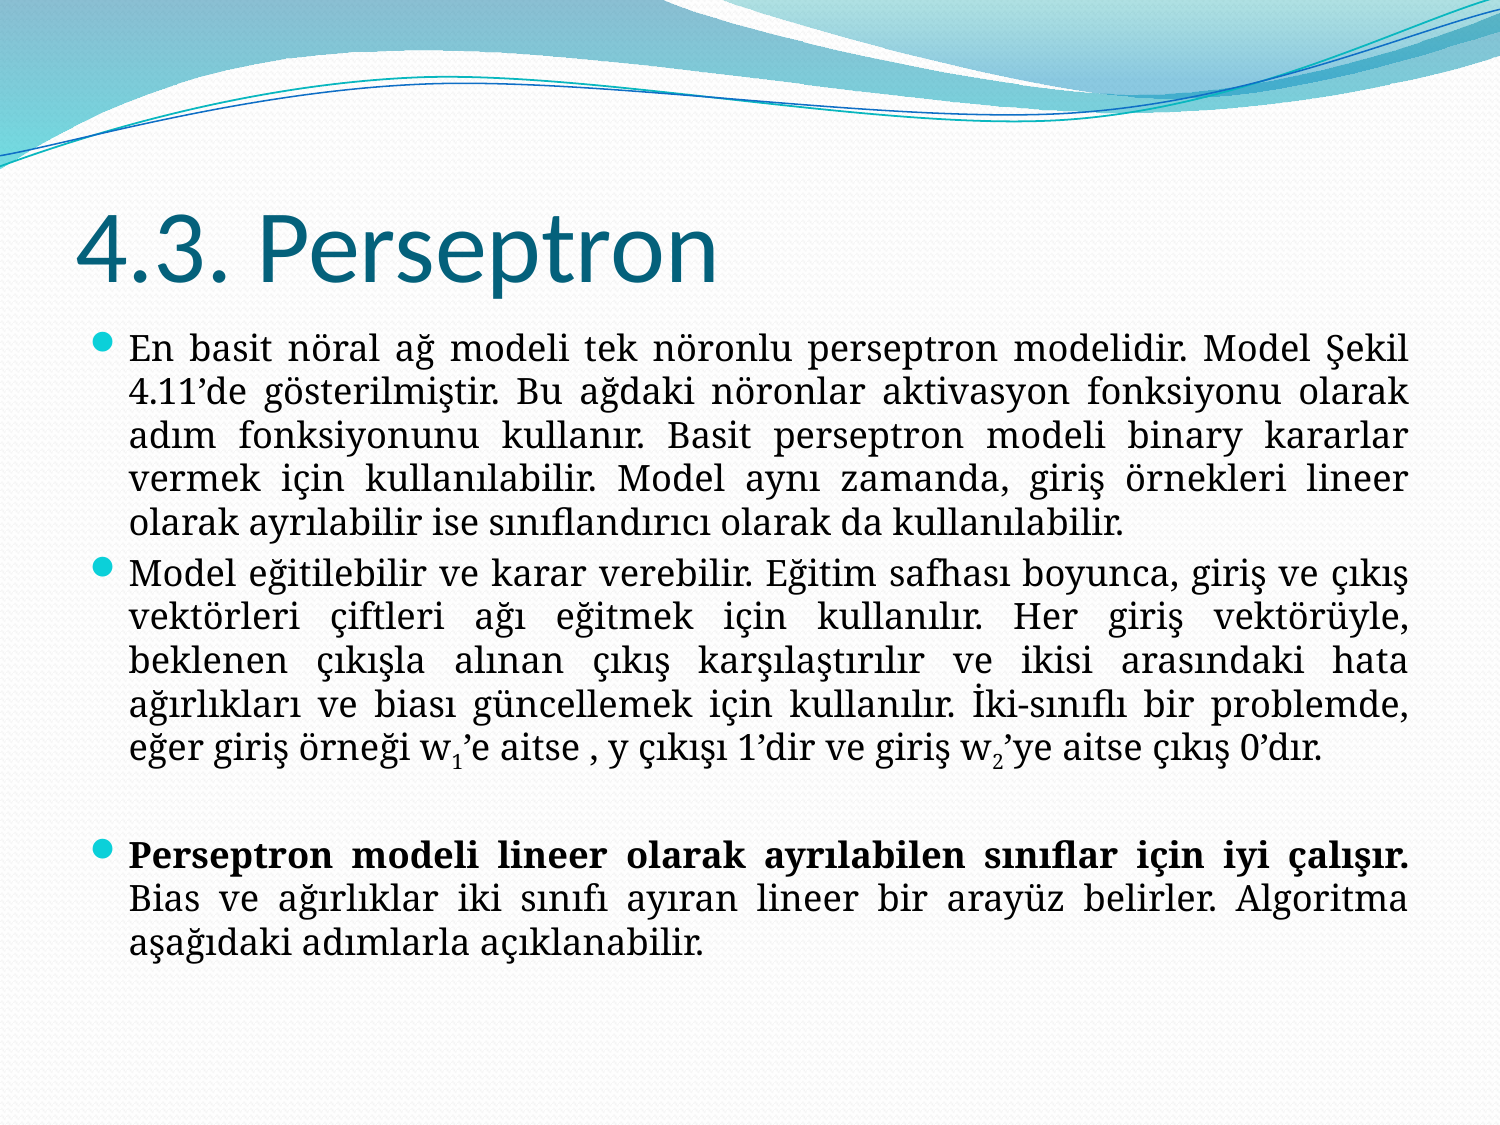

# 4.3. Perseptron
En basit nöral ağ modeli tek nöronlu perseptron modelidir. Model Şekil 4.11’de gösterilmiştir. Bu ağdaki nöronlar aktivasyon fonksiyonu olarak adım fonksiyonunu kullanır. Basit perseptron modeli binary kararlar vermek için kullanılabilir. Model aynı zamanda, giriş örnekleri lineer olarak ayrılabilir ise sınıflandırıcı olarak da kullanılabilir.
Model eğitilebilir ve karar verebilir. Eğitim safhası boyunca, giriş ve çıkış vektörleri çiftleri ağı eğitmek için kullanılır. Her giriş vektörüyle, beklenen çıkışla alınan çıkış karşılaştırılır ve ikisi arasındaki hata ağırlıkları ve biası güncellemek için kullanılır. İki-sınıflı bir problemde, eğer giriş örneği w1’e aitse , y çıkışı 1’dir ve giriş w2’ye aitse çıkış 0’dır.

Perseptron modeli lineer olarak ayrılabilen sınıflar için iyi çalışır. Bias ve ağırlıklar iki sınıfı ayıran lineer bir arayüz belirler. Algoritma aşağıdaki adımlarla açıklanabilir.